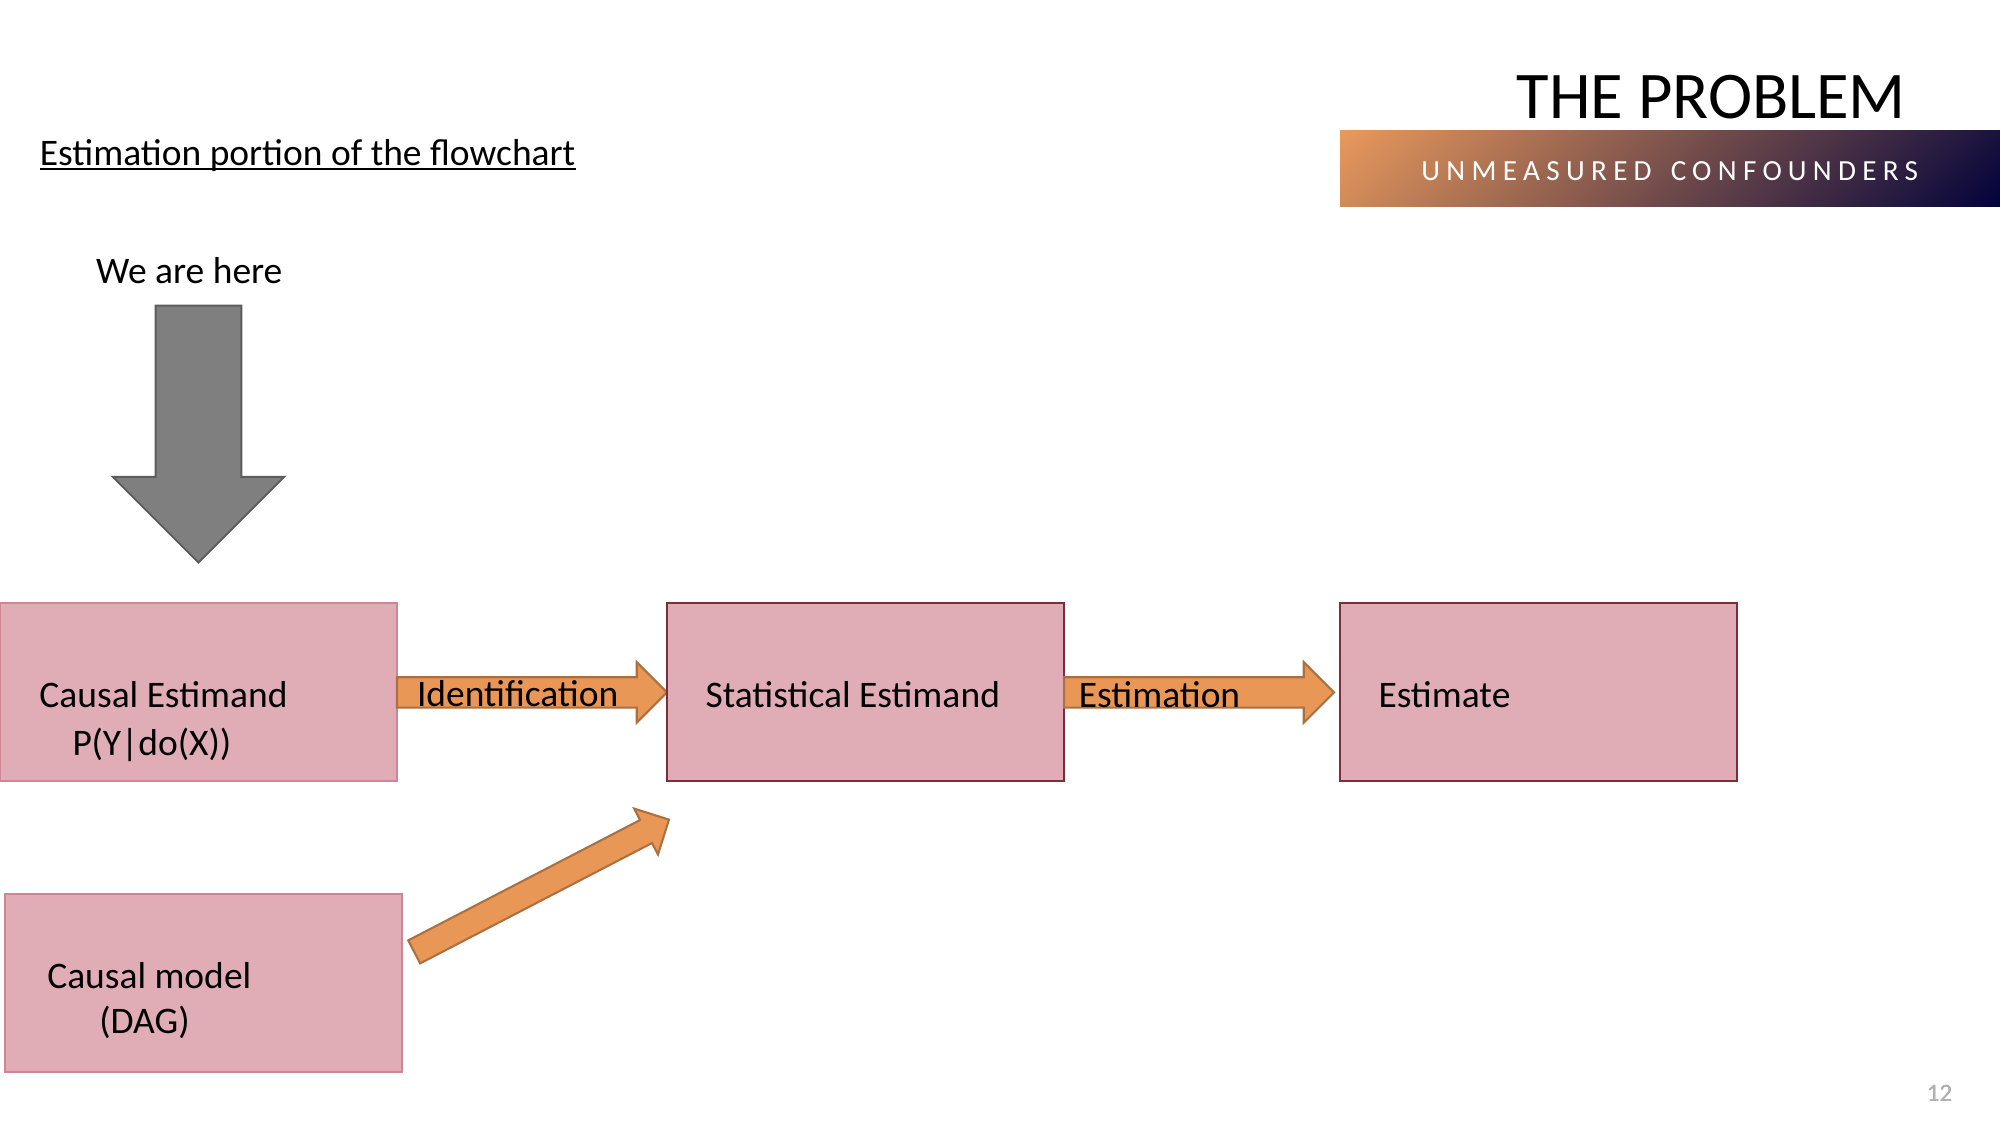

# The problem
Estimation portion of the flowchart
UNMEASURED CONFOUNDERS
We are here

Identification

Causal Estimand
Statistical Estimand
Estimation
Estimate
P(Y|do(X))

Causal model

(DAG)
12